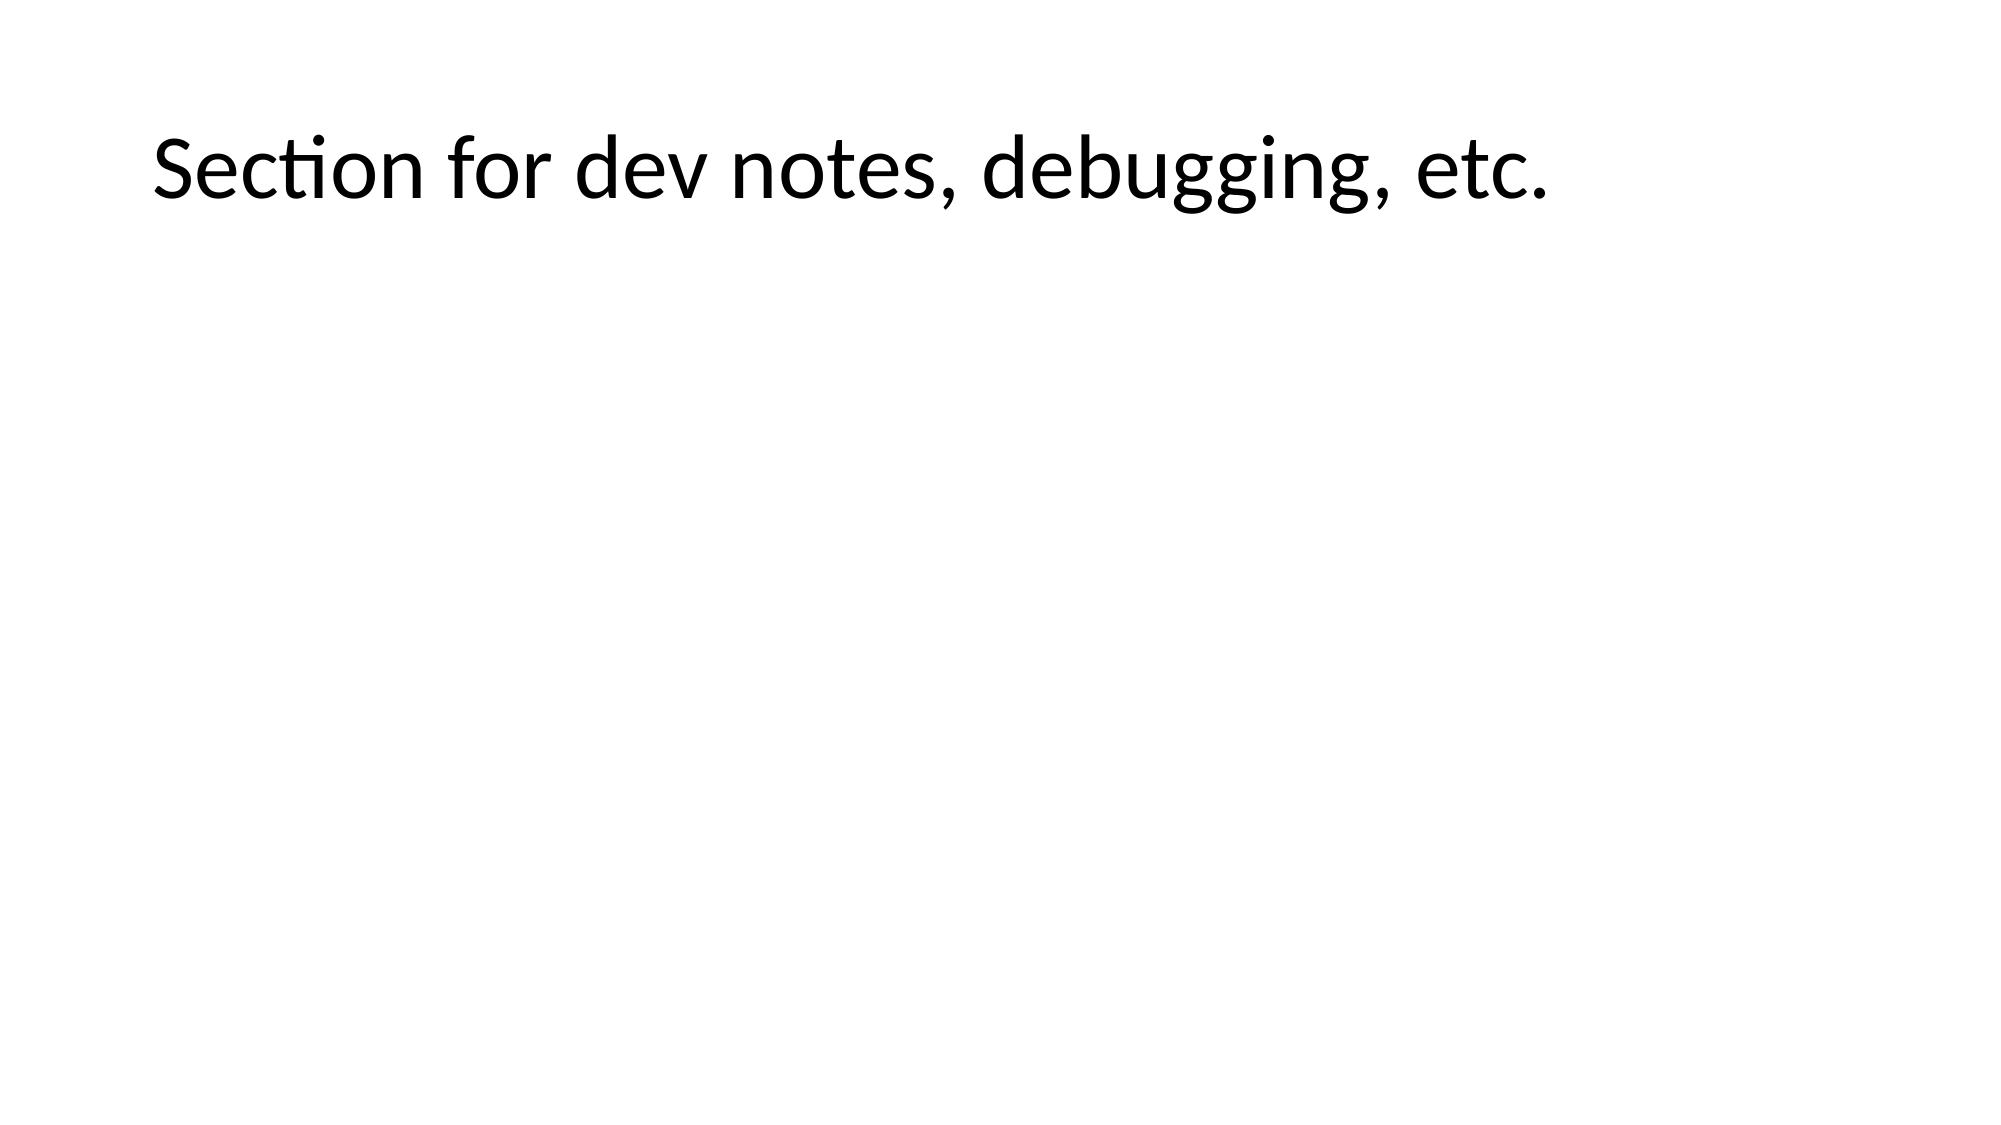

# Section for dev notes, debugging, etc.